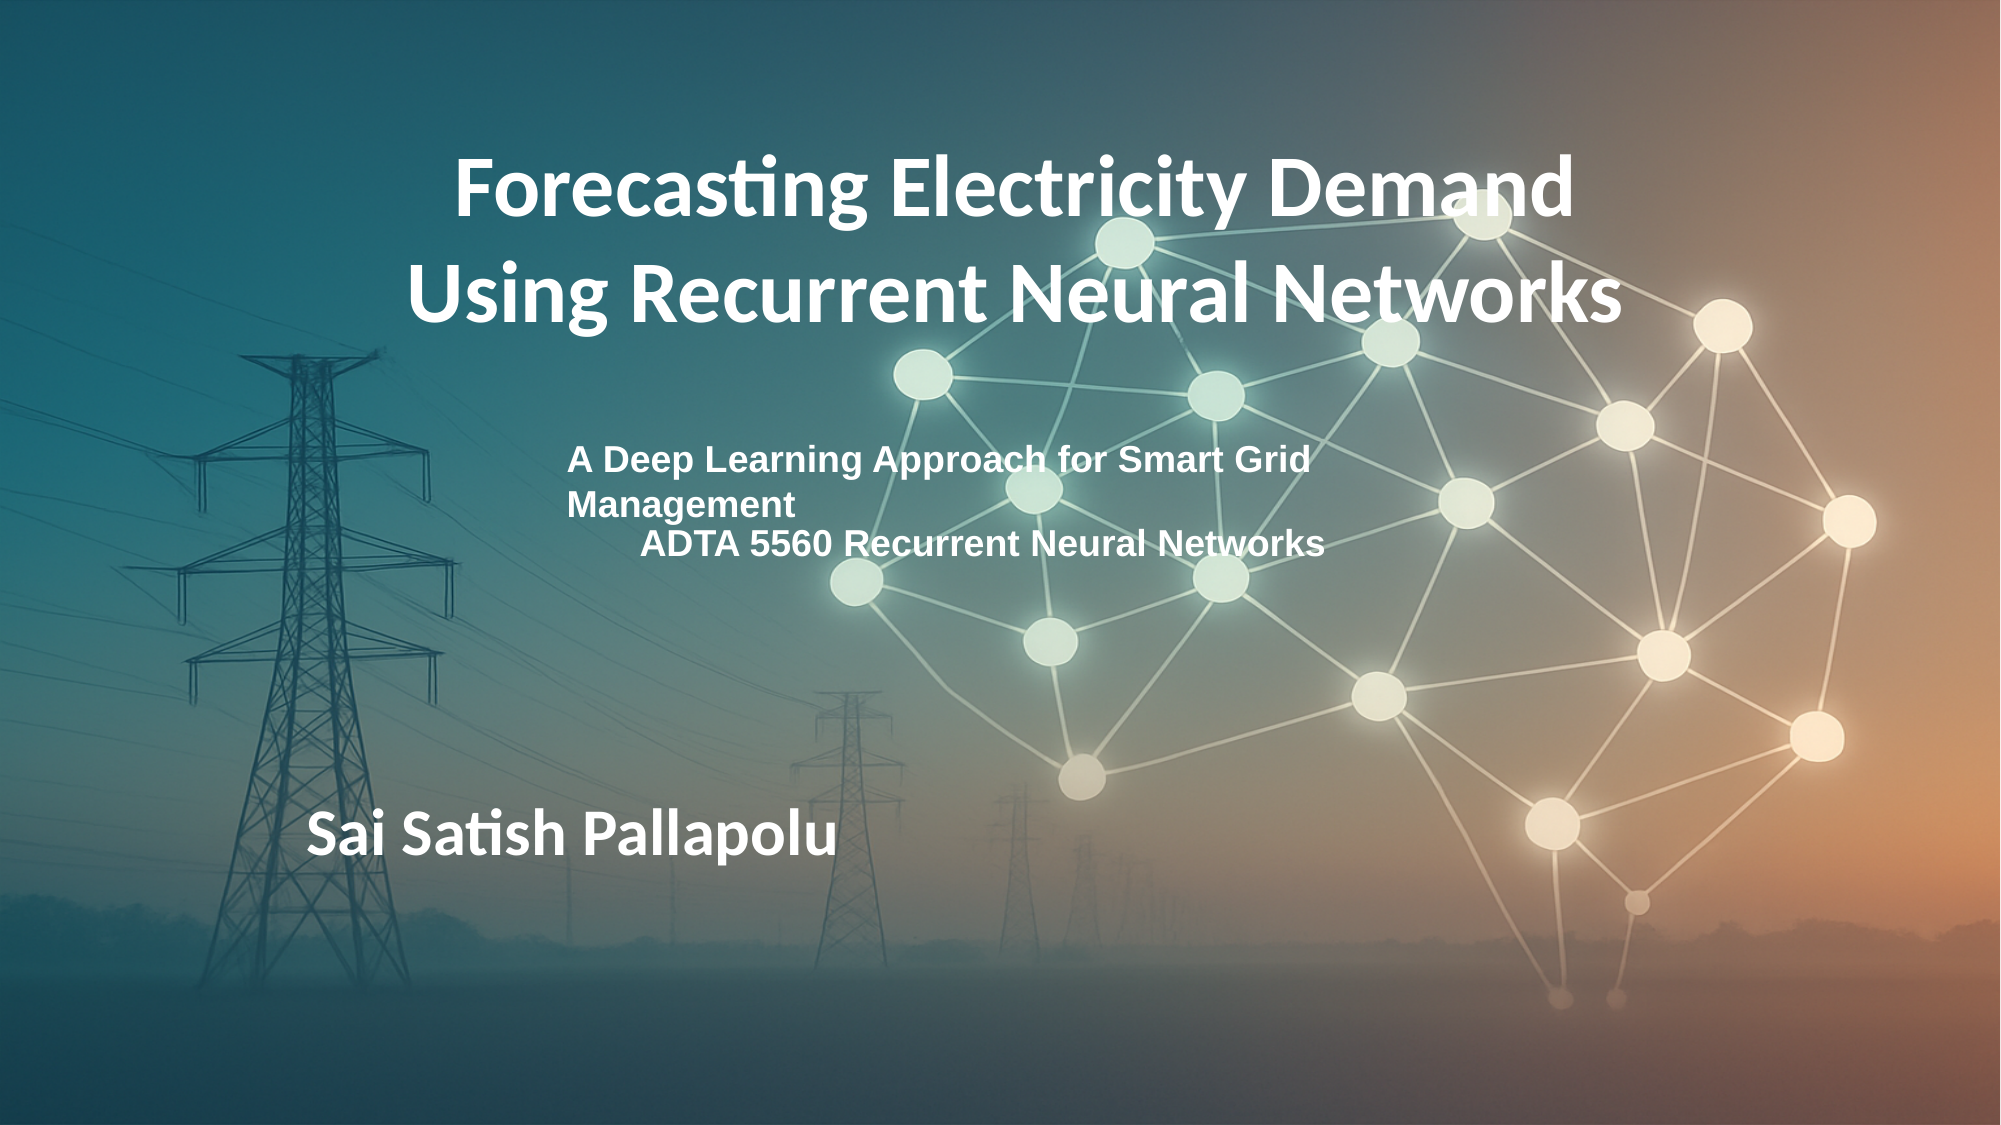

# Forecasting Electricity Demand Using Recurrent Neural Networks
A Deep Learning Approach for Smart Grid Management
ADTA 5560 Recurrent Neural Networks
Sai Satish Pallapolu